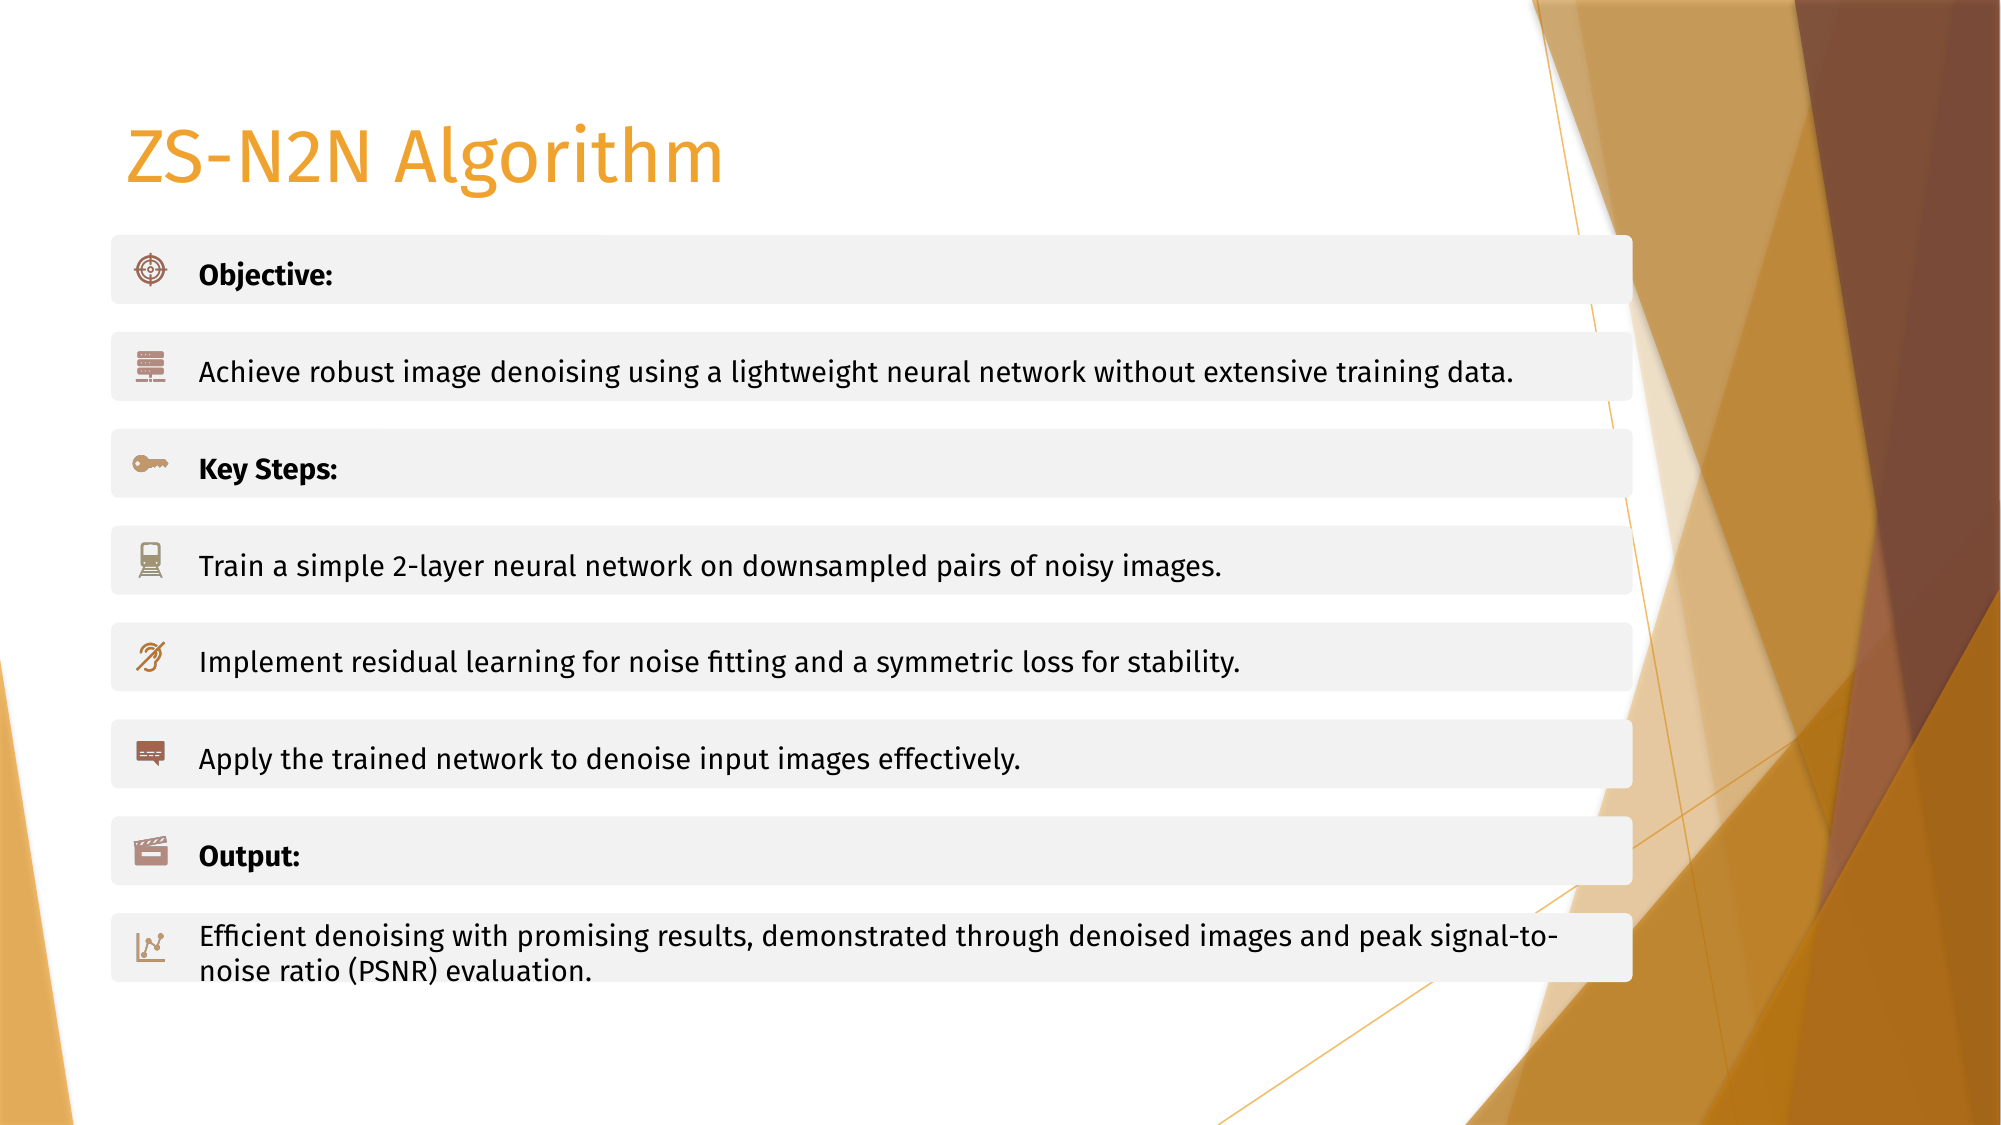

# ZS-N2N Algorithm
Objective:
Achieve robust image denoising using a lightweight neural network without extensive training data.
Key Steps:
Train a simple 2-layer neural network on downsampled pairs of noisy images.
Implement residual learning for noise fitting and a symmetric loss for stability.
Apply the trained network to denoise input images effectively.
Output:
Efficient denoising with promising results, demonstrated through denoised images and peak signal-to-noise ratio (PSNR) evaluation.